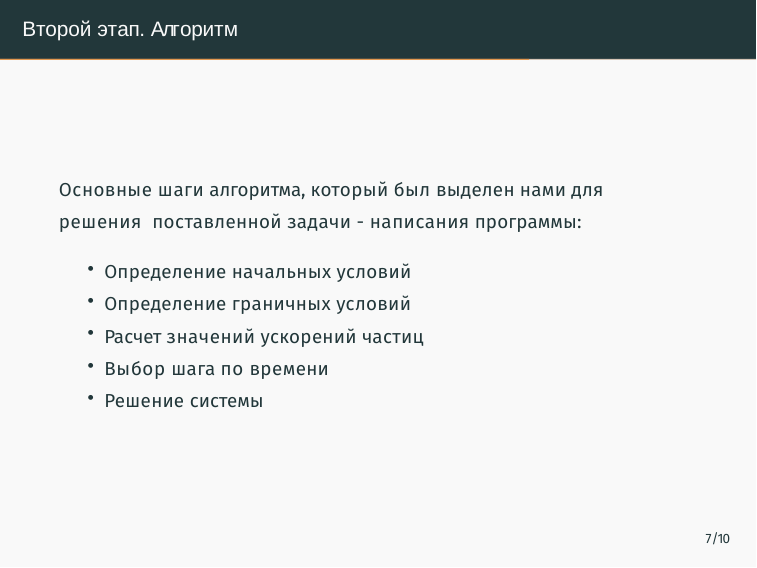

# Второй этап. Алгоритм

Основные шаги алгоритма, который был выделен нами для решения  поставленной задачи - написания программы:

Определение начальных условий
Определение граничных условий
Расчет значений ускорений частиц
Выбор шага по времени
Решение системы
7/10